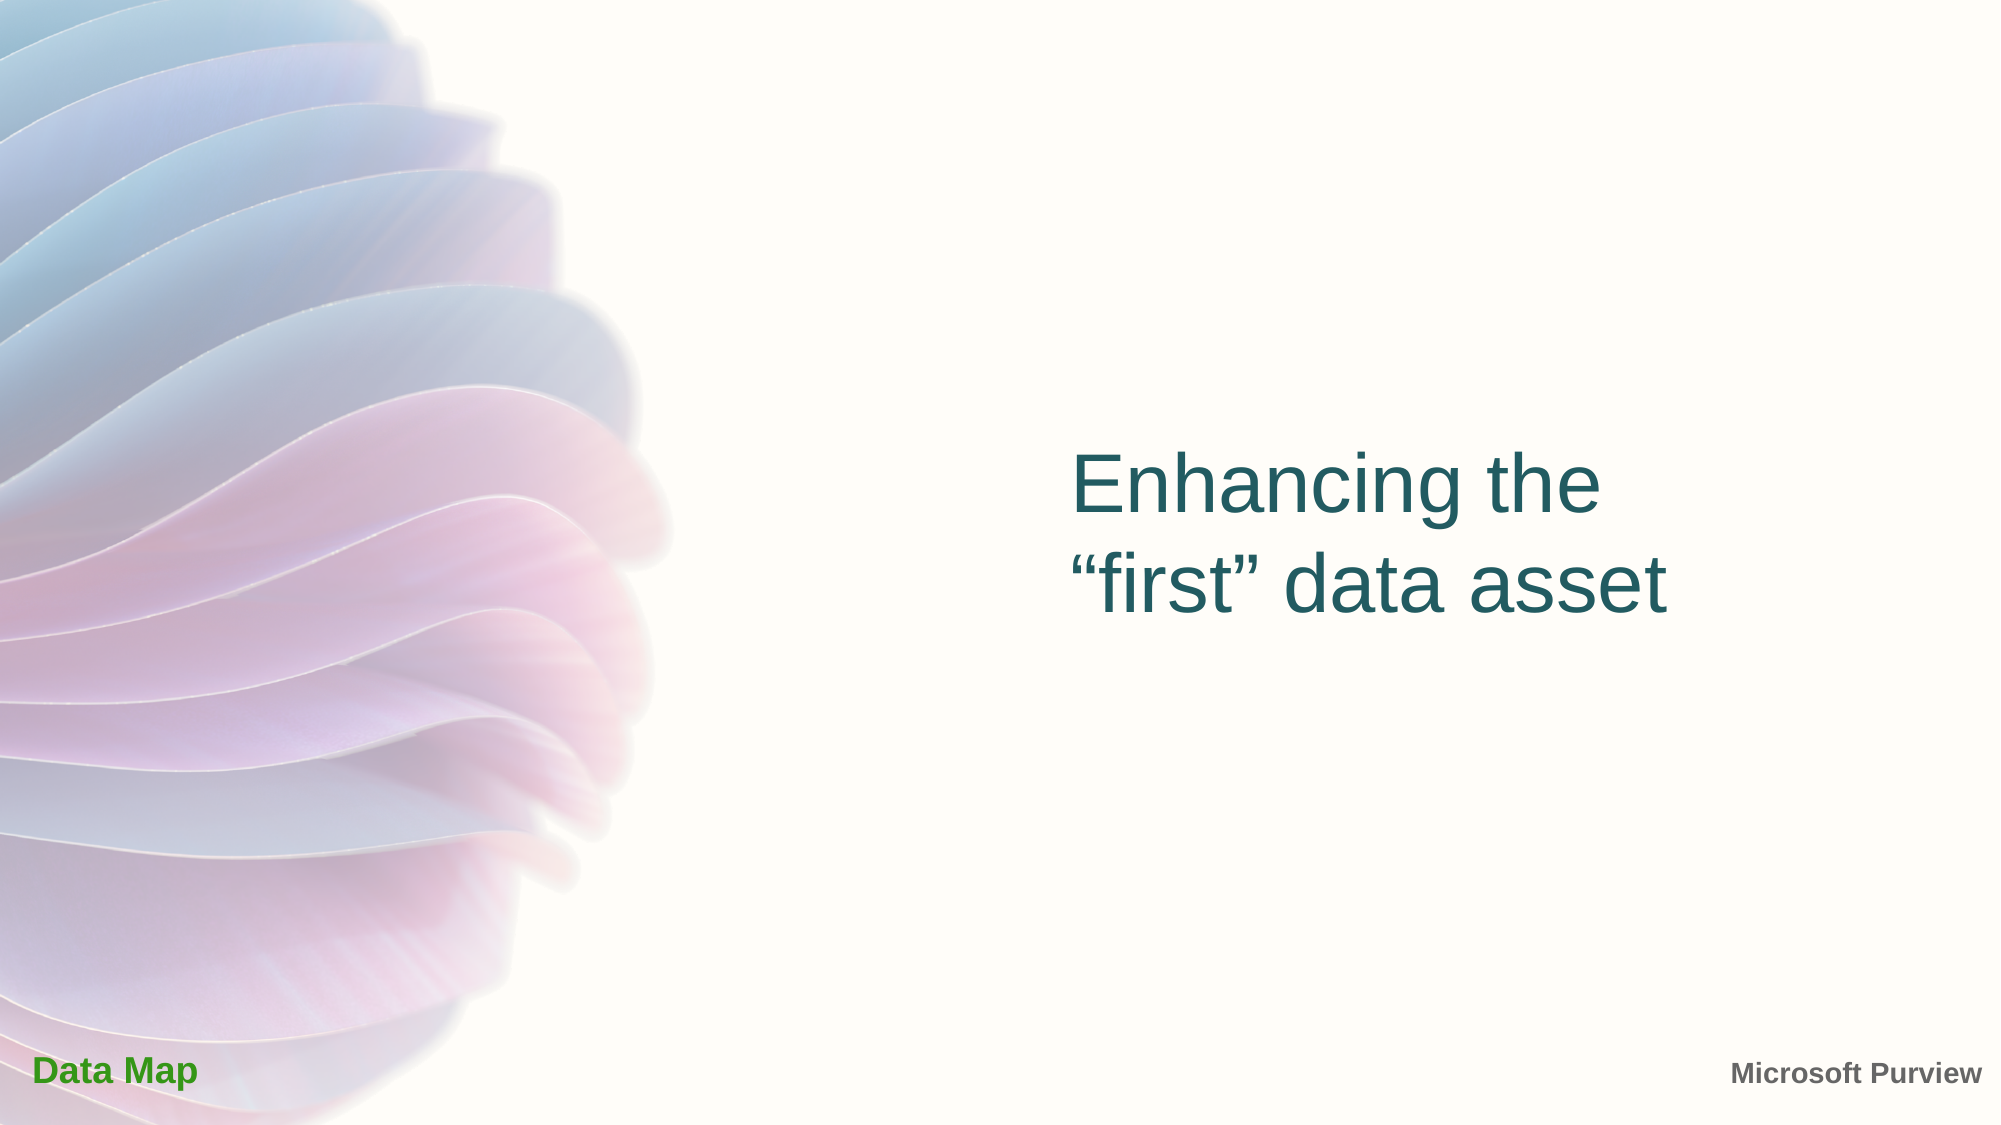

Enhancing the
“first” data asset
Data Map